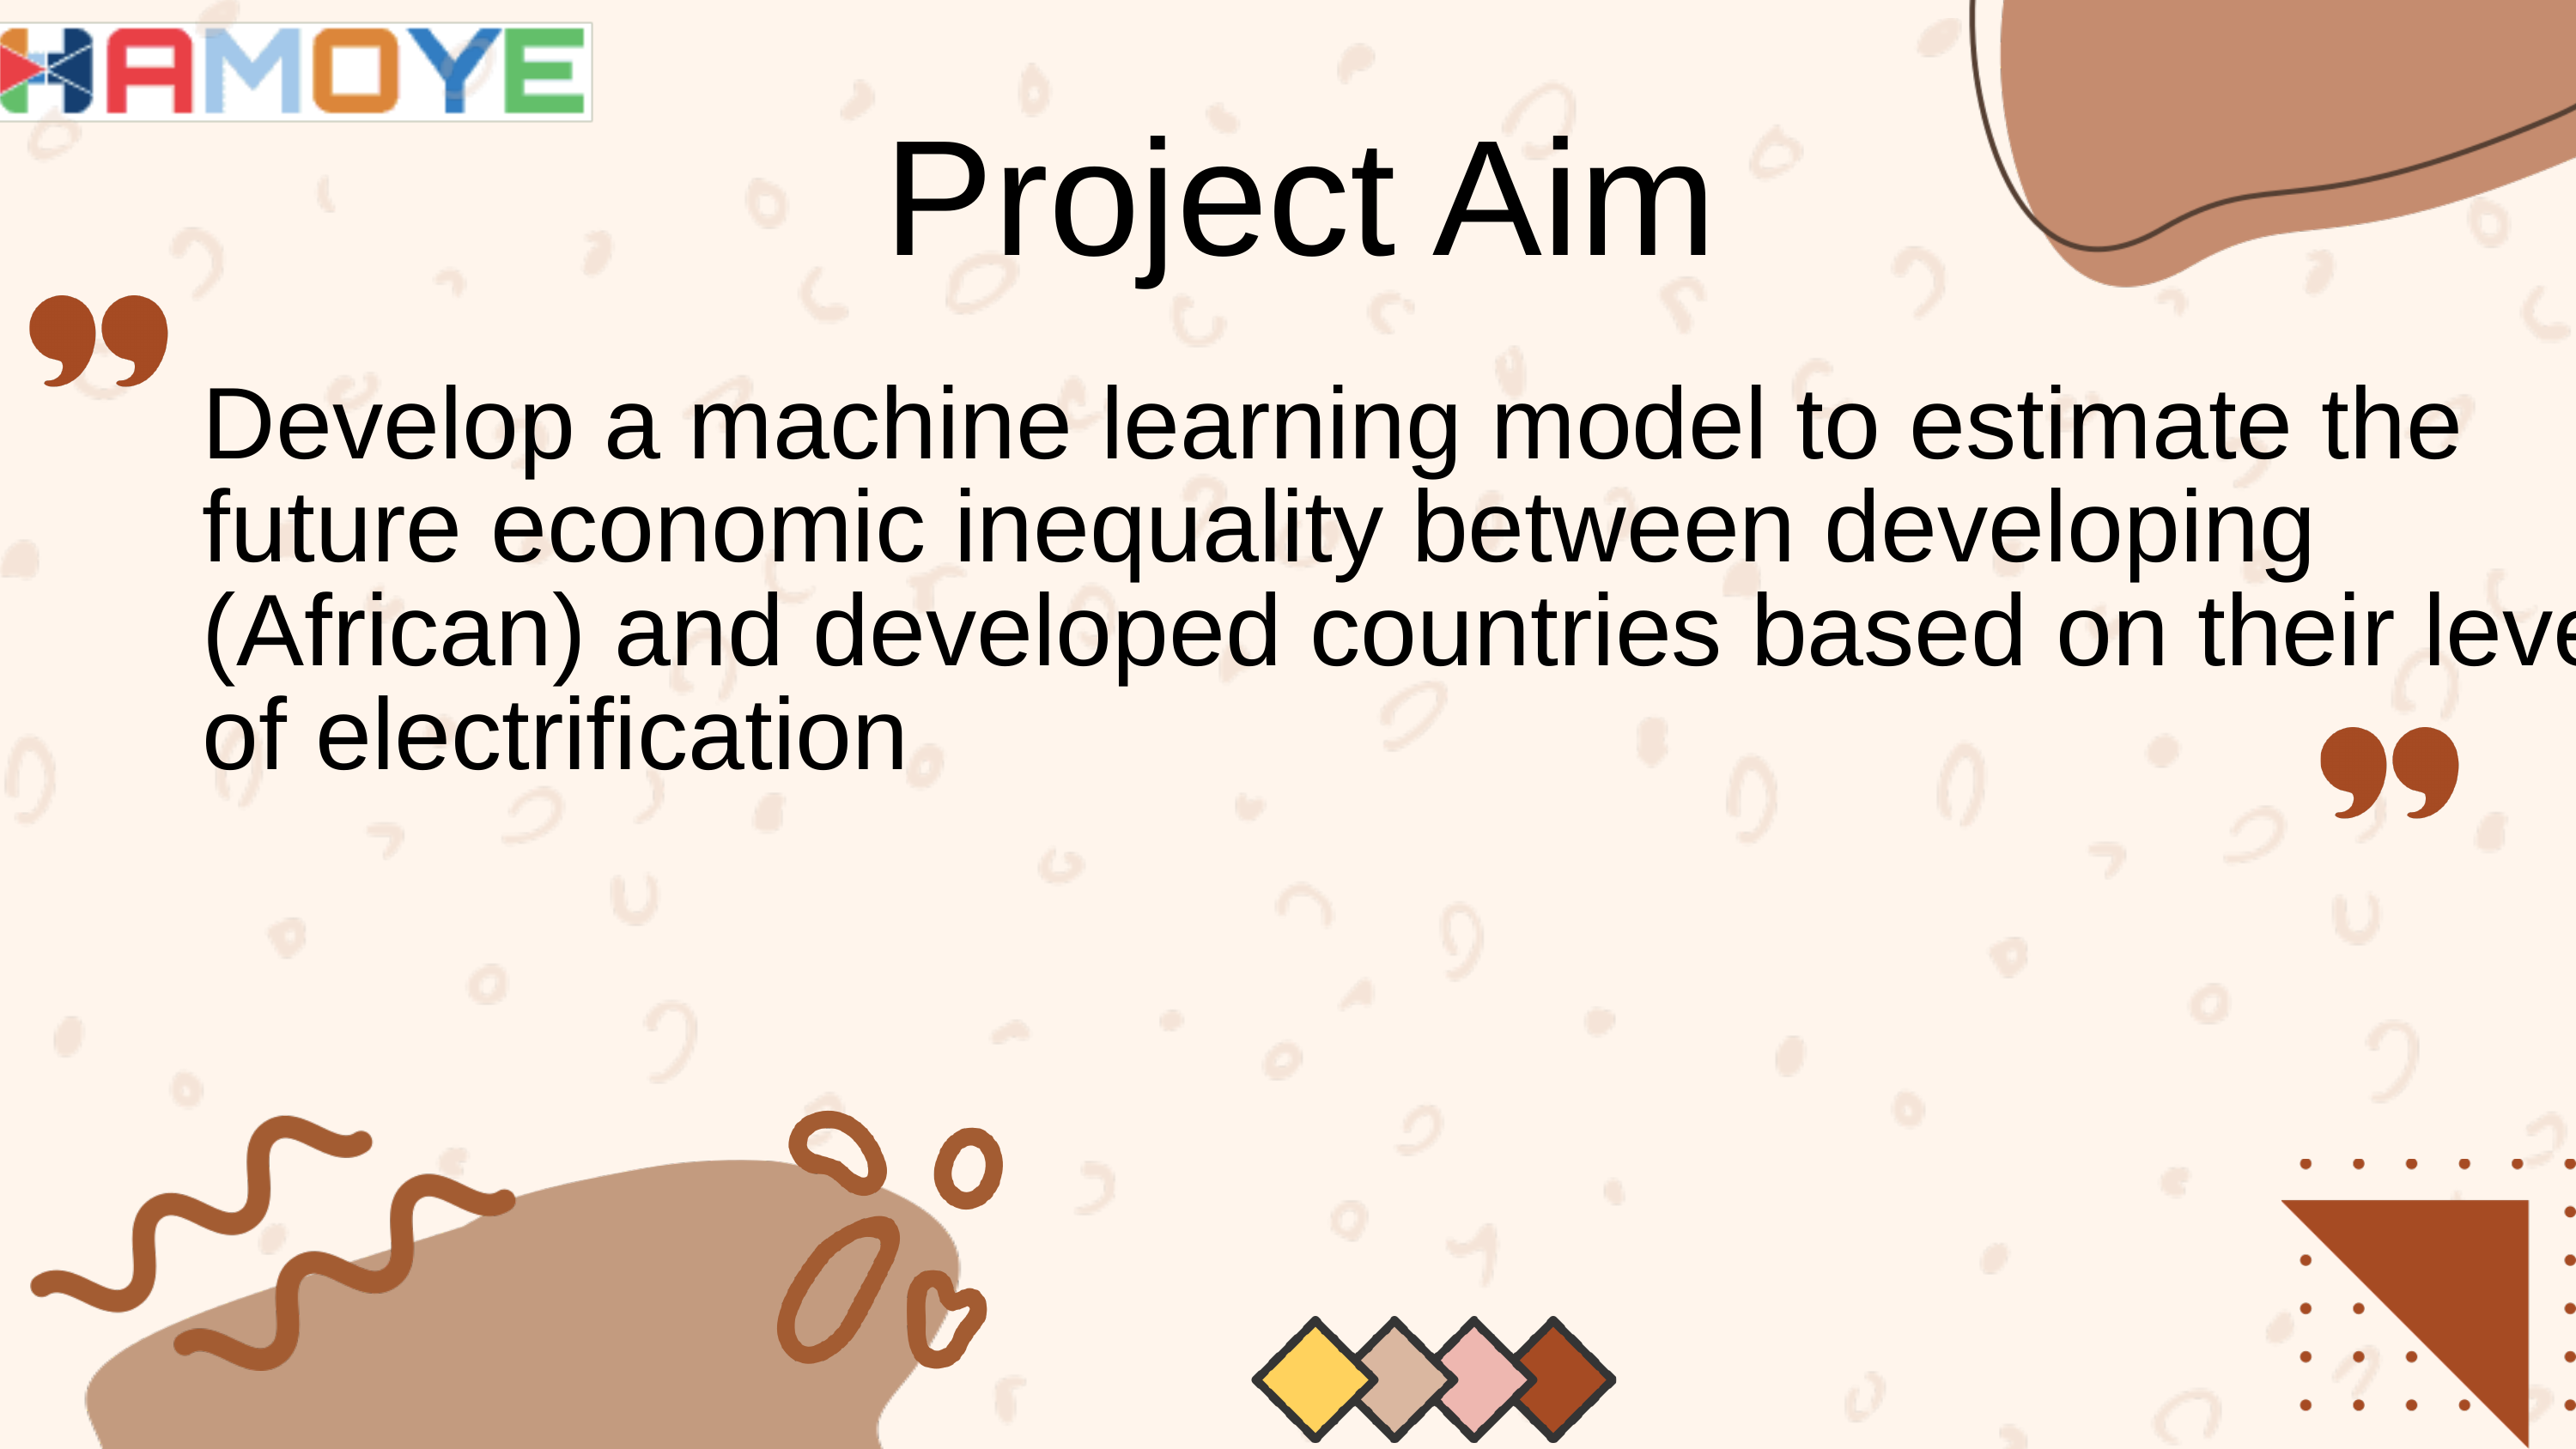

Project Aim

Develop a machine learning model to estimate the future economic inequality between developing (African) and developed countries based on their level of electrification